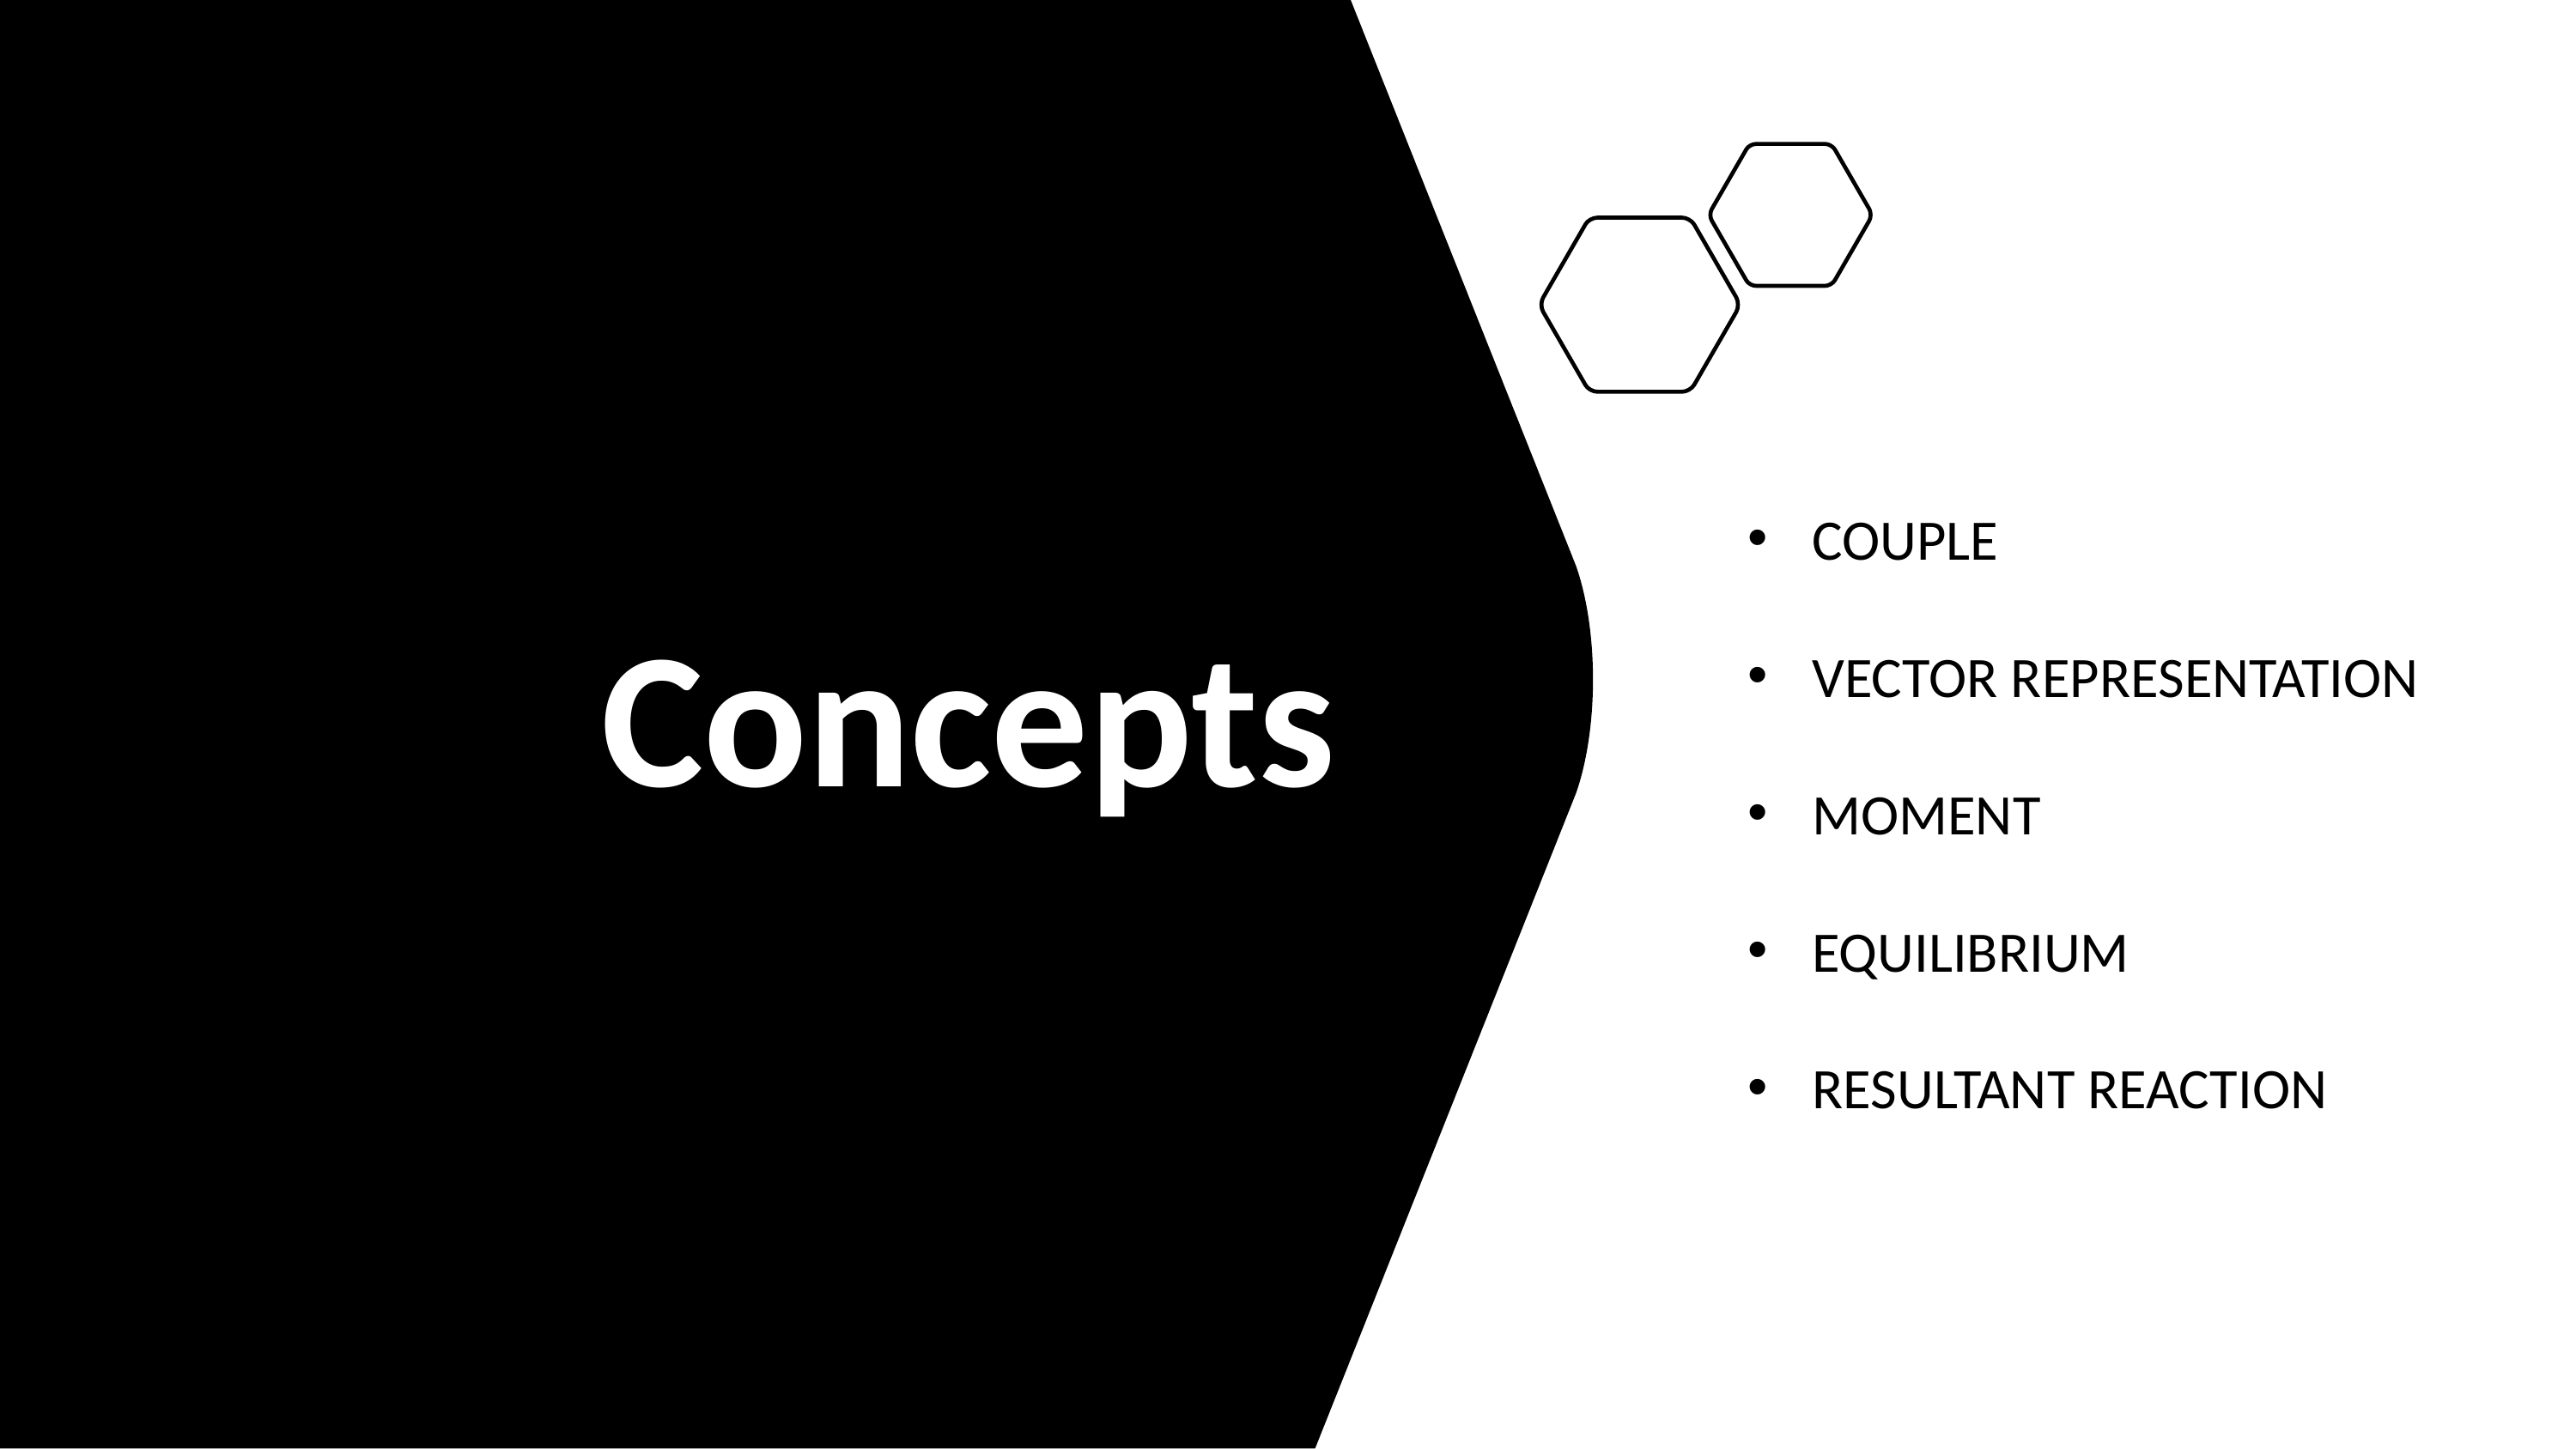

Concepts
COUPLE

VECTOR REPRESENTATION

MOMENT

EQUILIBRIUM

RESULTANT REACTION